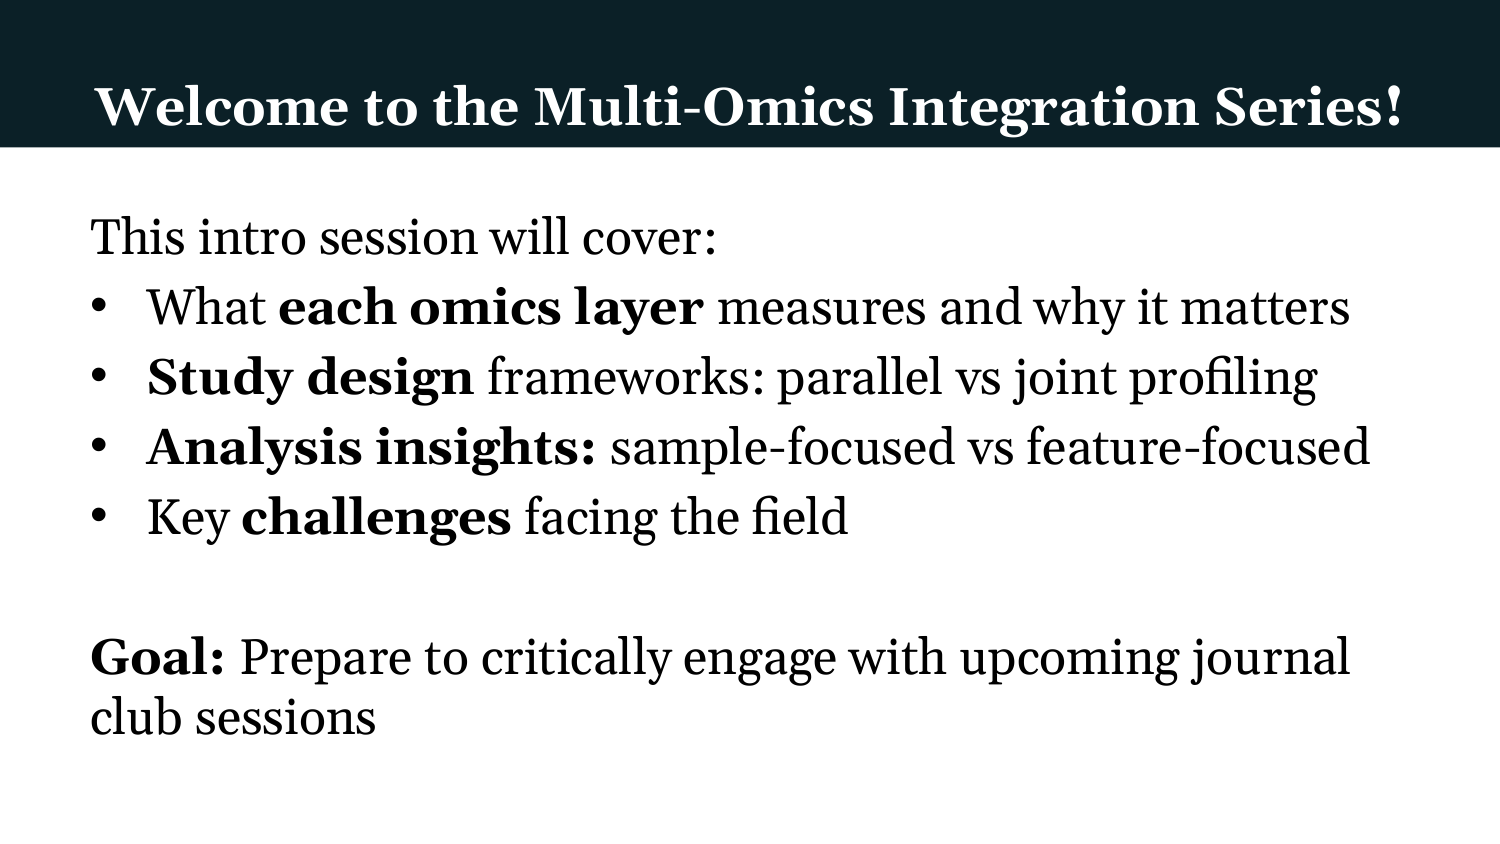

# Welcome to the Multi-Omics Integration Series!
This intro session will cover:
What each omics layer measures and why it matters
Study design frameworks: parallel vs joint profiling
Analysis insights: sample-focused vs feature-focused
Key challenges facing the field

Goal: Prepare to critically engage with upcoming journal club sessions